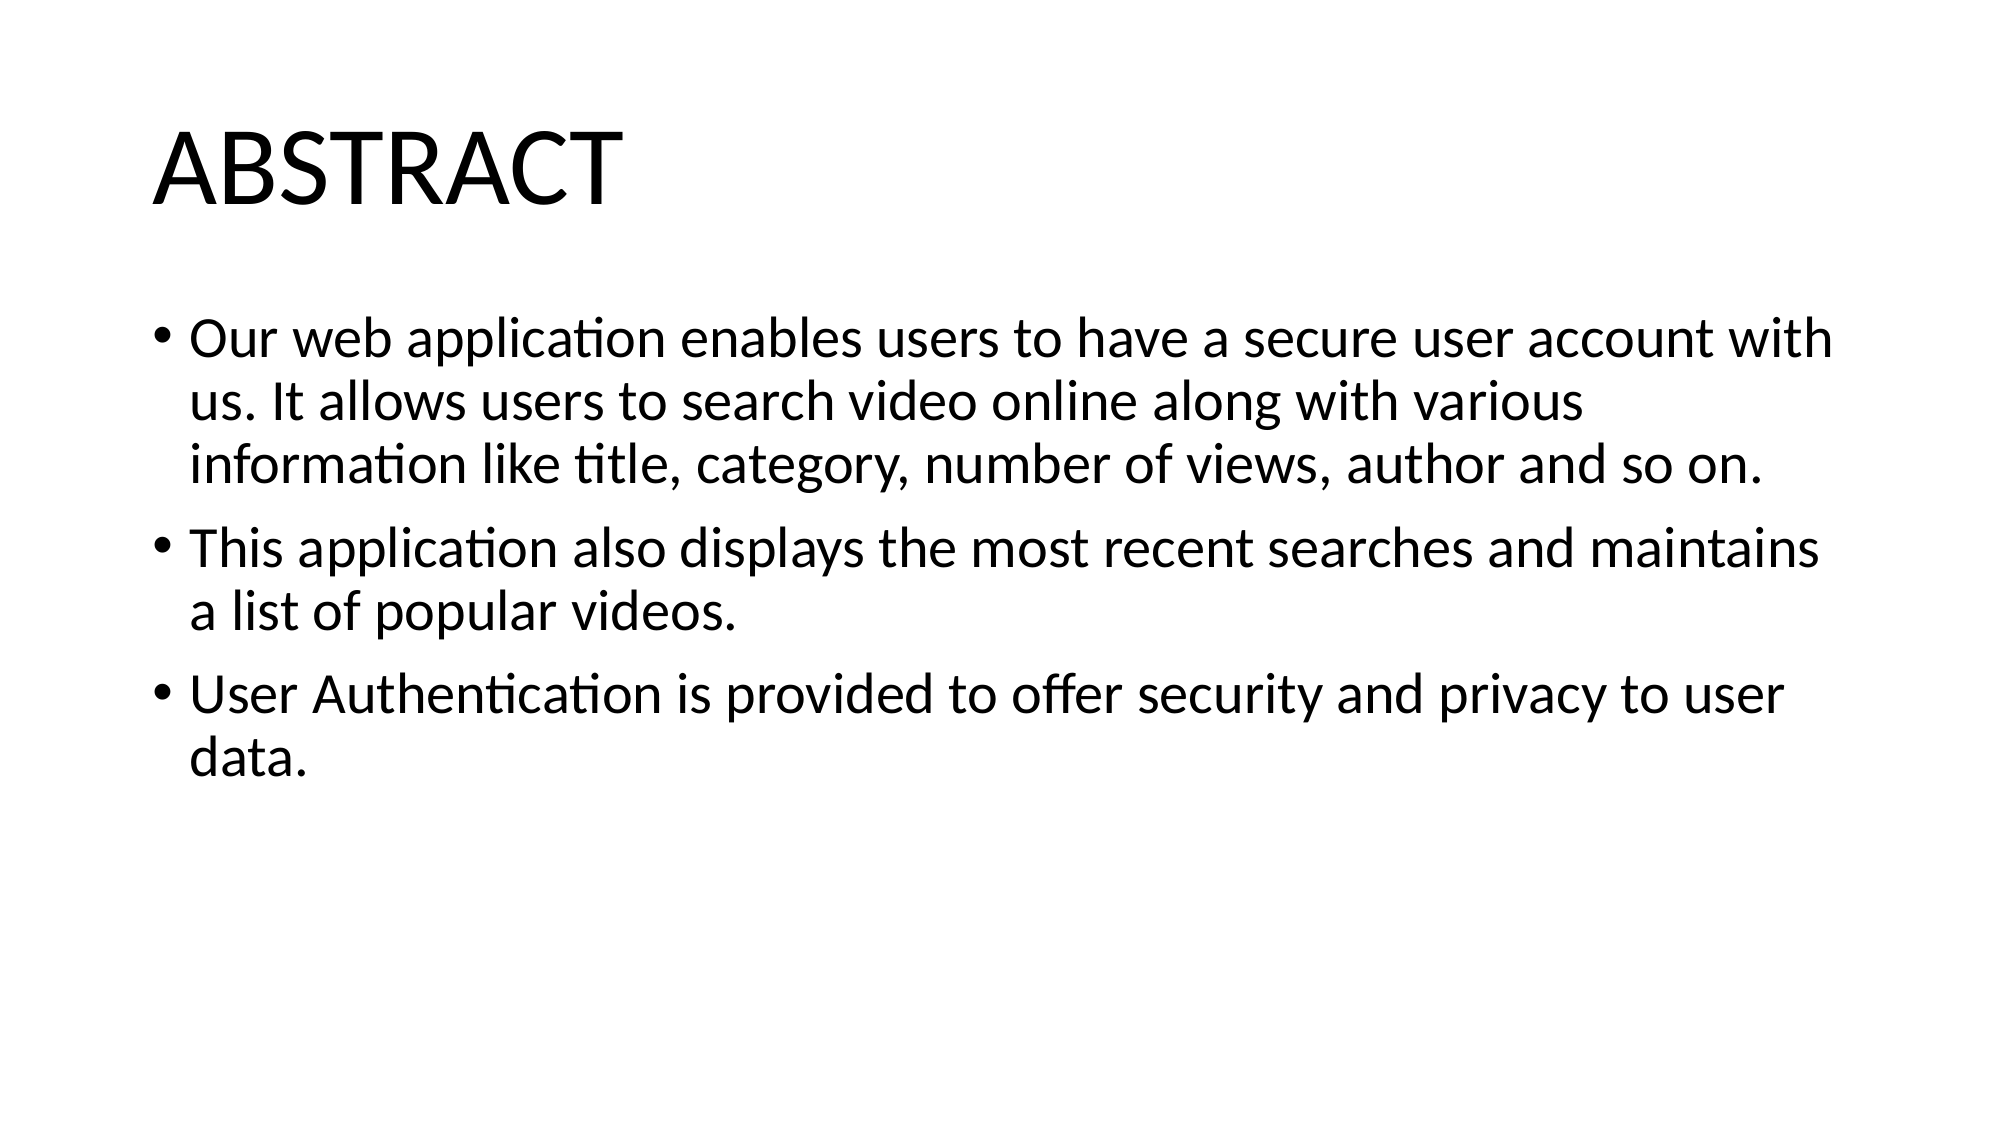

# ABSTRACT
Our web application enables users to have a secure user account with us. It allows users to search video online along with various information like title, category, number of views, author and so on.
This application also displays the most recent searches and maintains a list of popular videos.
User Authentication is provided to offer security and privacy to user data.